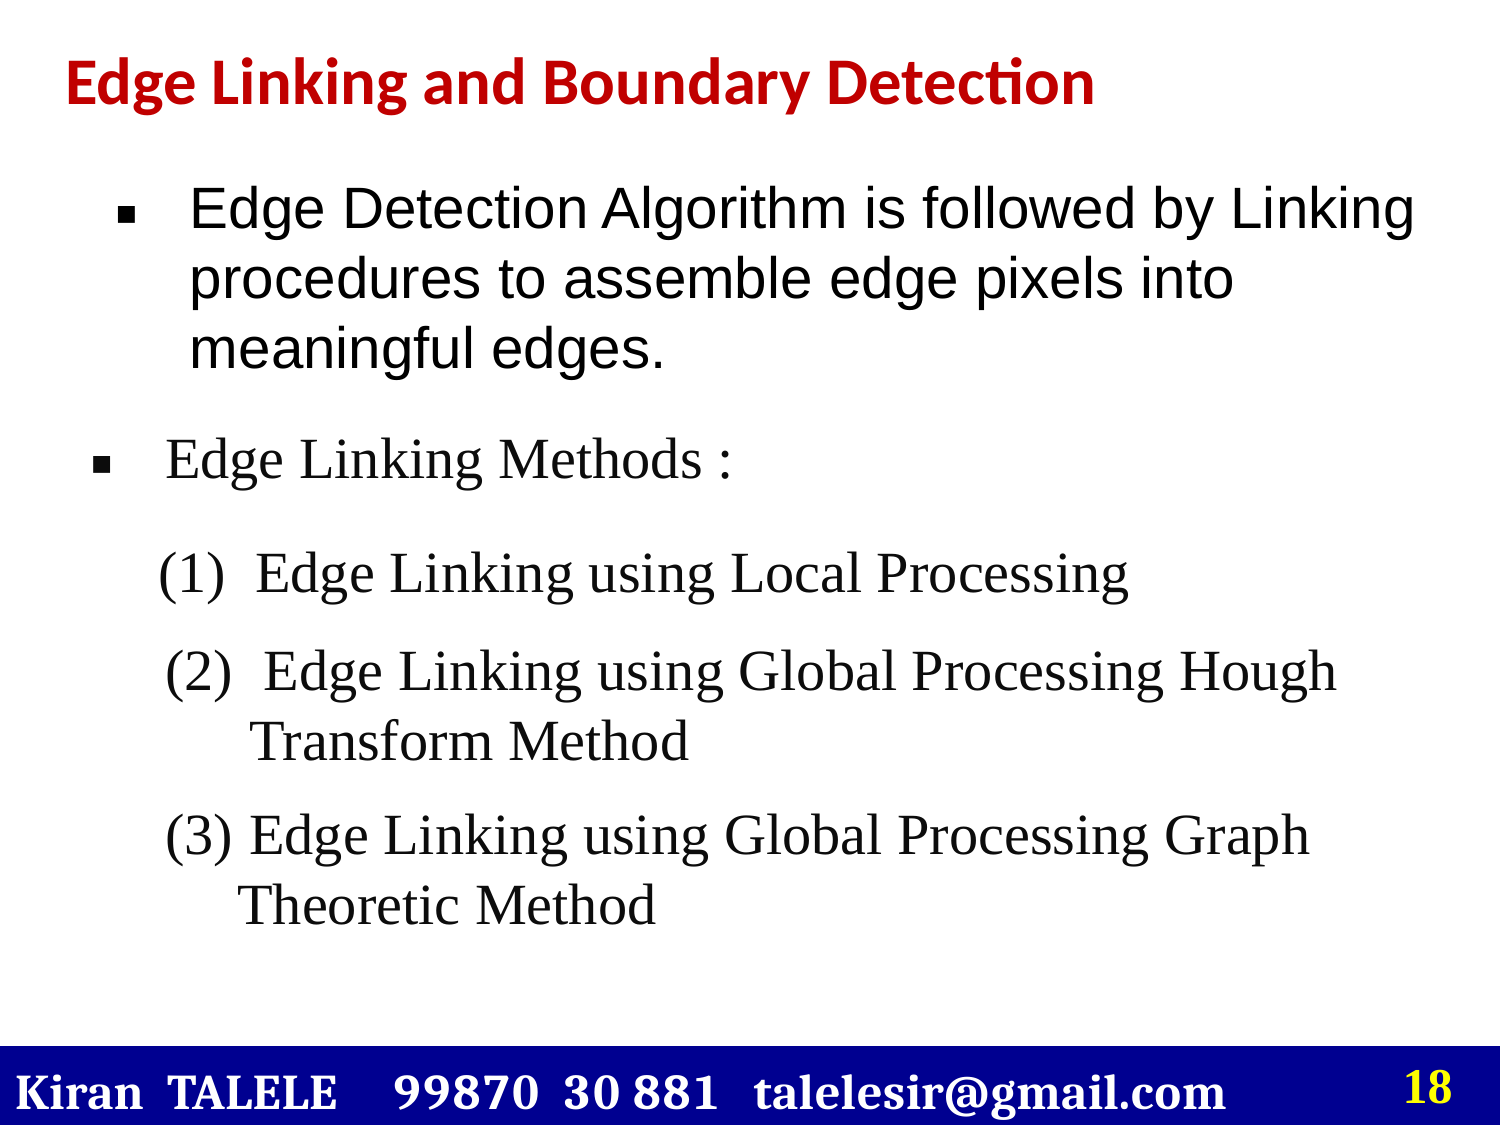

# Edge Linking and Boundary Detection
Edge Detection Algorithm is followed by Linking procedures to assemble edge pixels into meaningful edges.
Edge Linking Methods :
(1)  Edge Linking using Local Processing
 Edge Linking using Global Processing Hough  Transform Method
Edge Linking using Global Processing Graph
     Theoretic Method
Kiran  TALELE     99870  30 881   talelesir@gmail.com
18